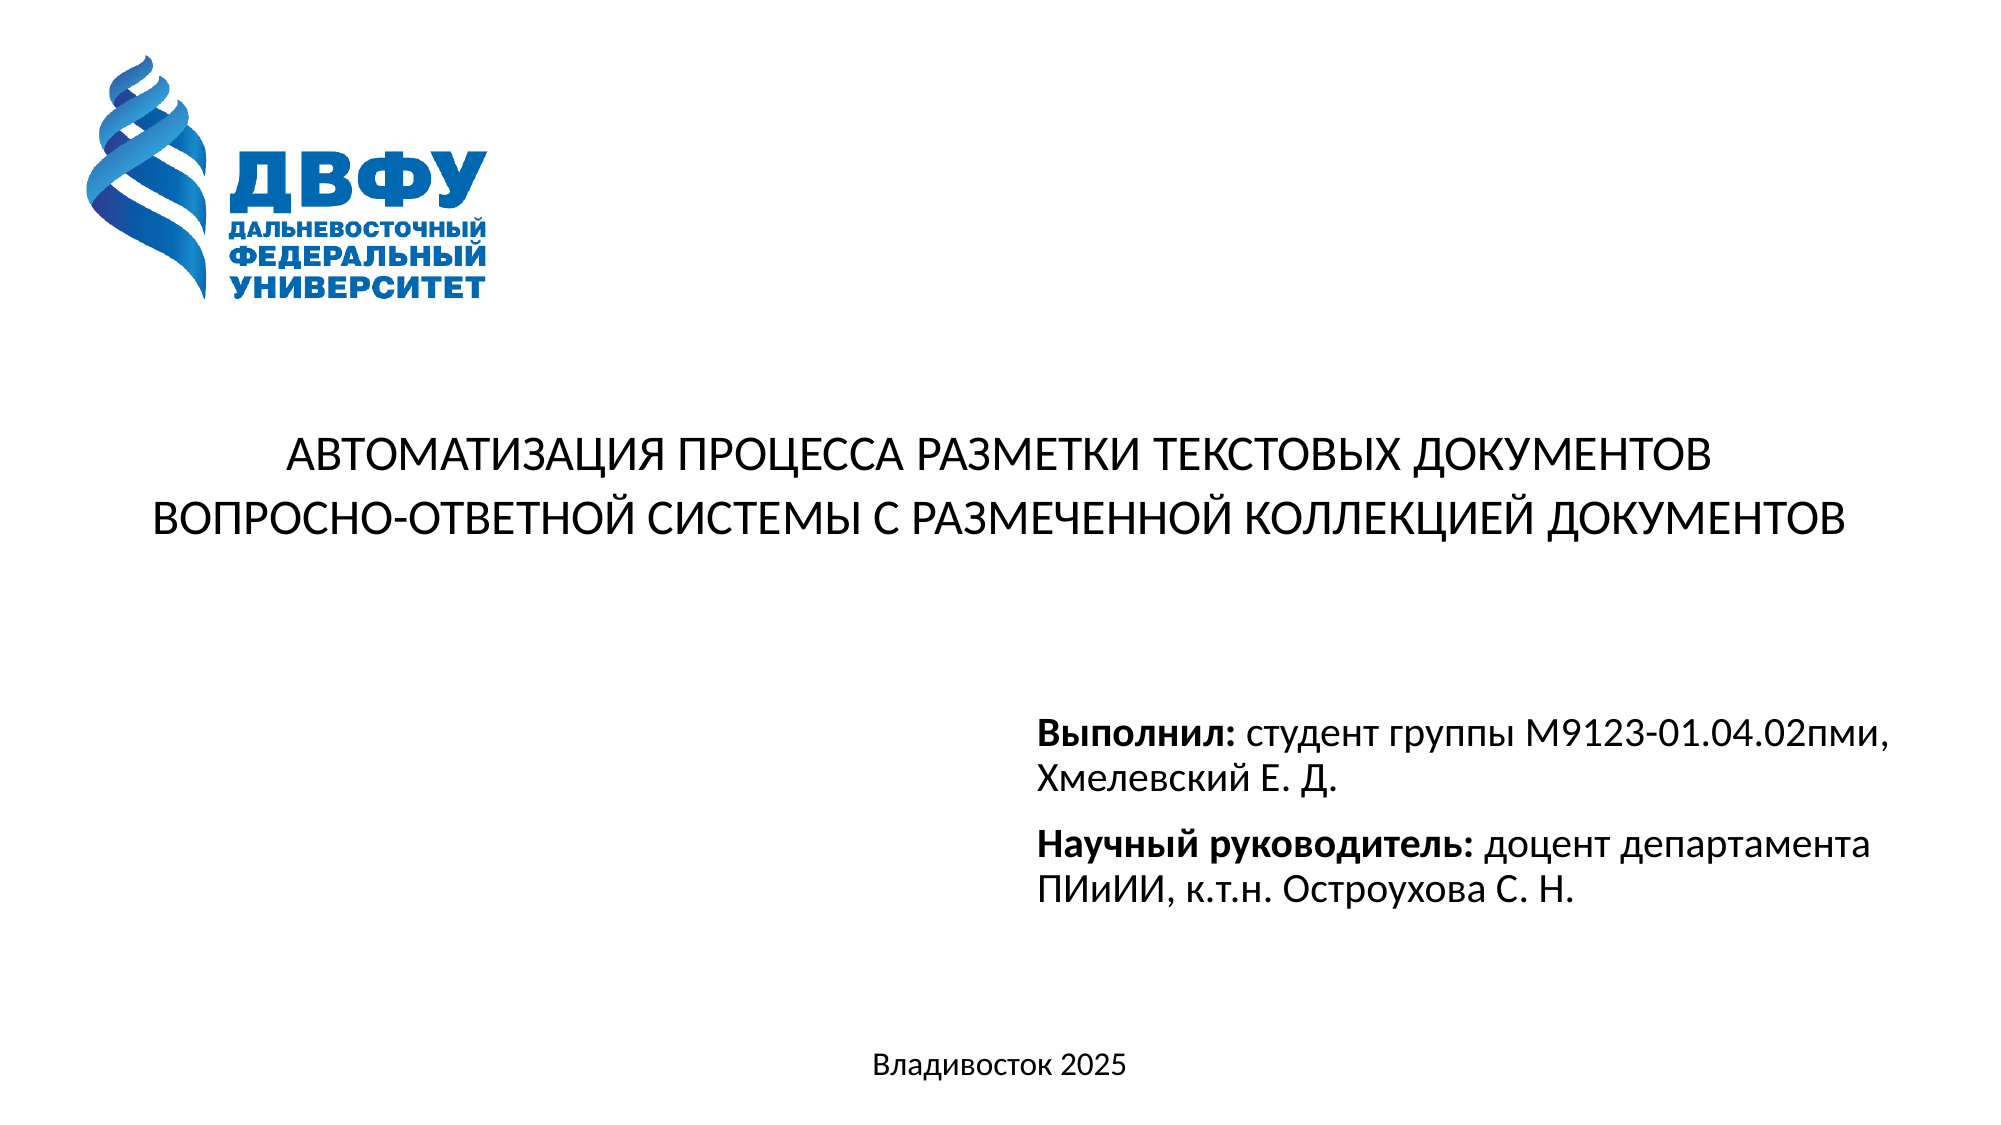

АВТОМАТИЗАЦИЯ ПРОЦЕССА РАЗМЕТКИ ТЕКСТОВЫХ ДОКУМЕНТОВ
ВОПРОСНО-ОТВЕТНОЙ СИСТЕМЫ С РАЗМЕЧЕННОЙ КОЛЛЕКЦИЕЙ ДОКУМЕНТОВ
Выполнил: студент группы М9123-01.04.02пми, Хмелевский Е. Д.
Научный руководитель: доцент департамента ПИиИИ, к.т.н. Остроухова С. Н.
Владивосток 2025